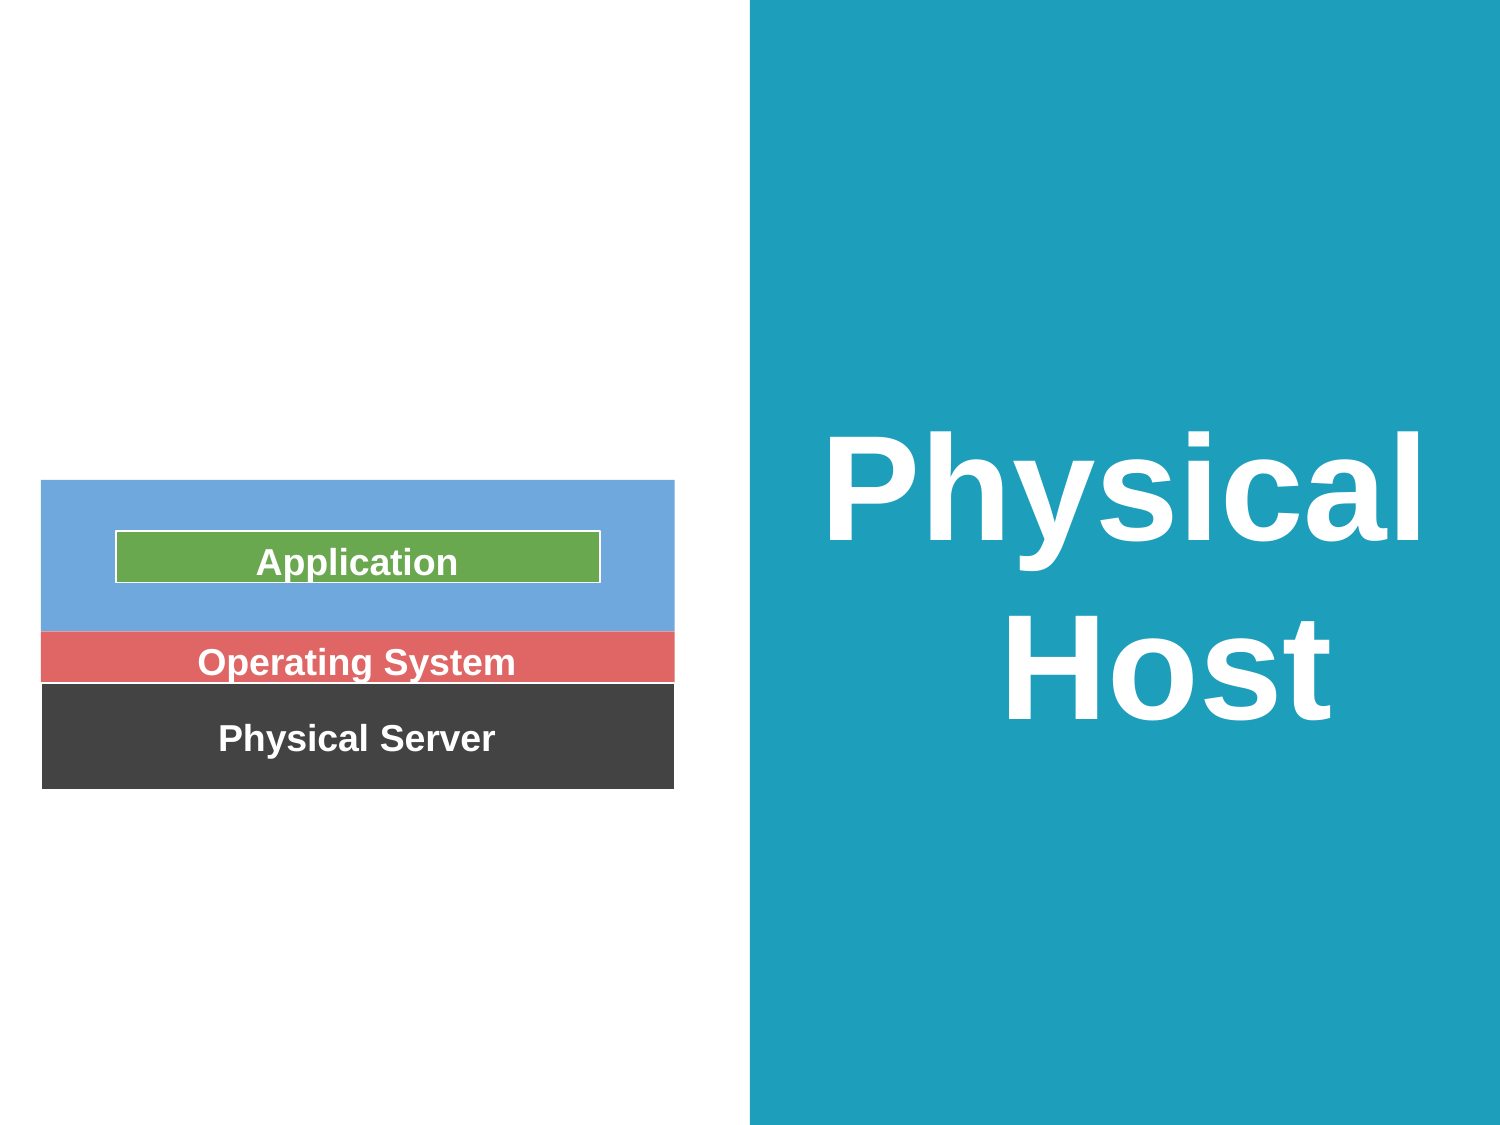

Physical  Host

Application
Operating System

Physical Server